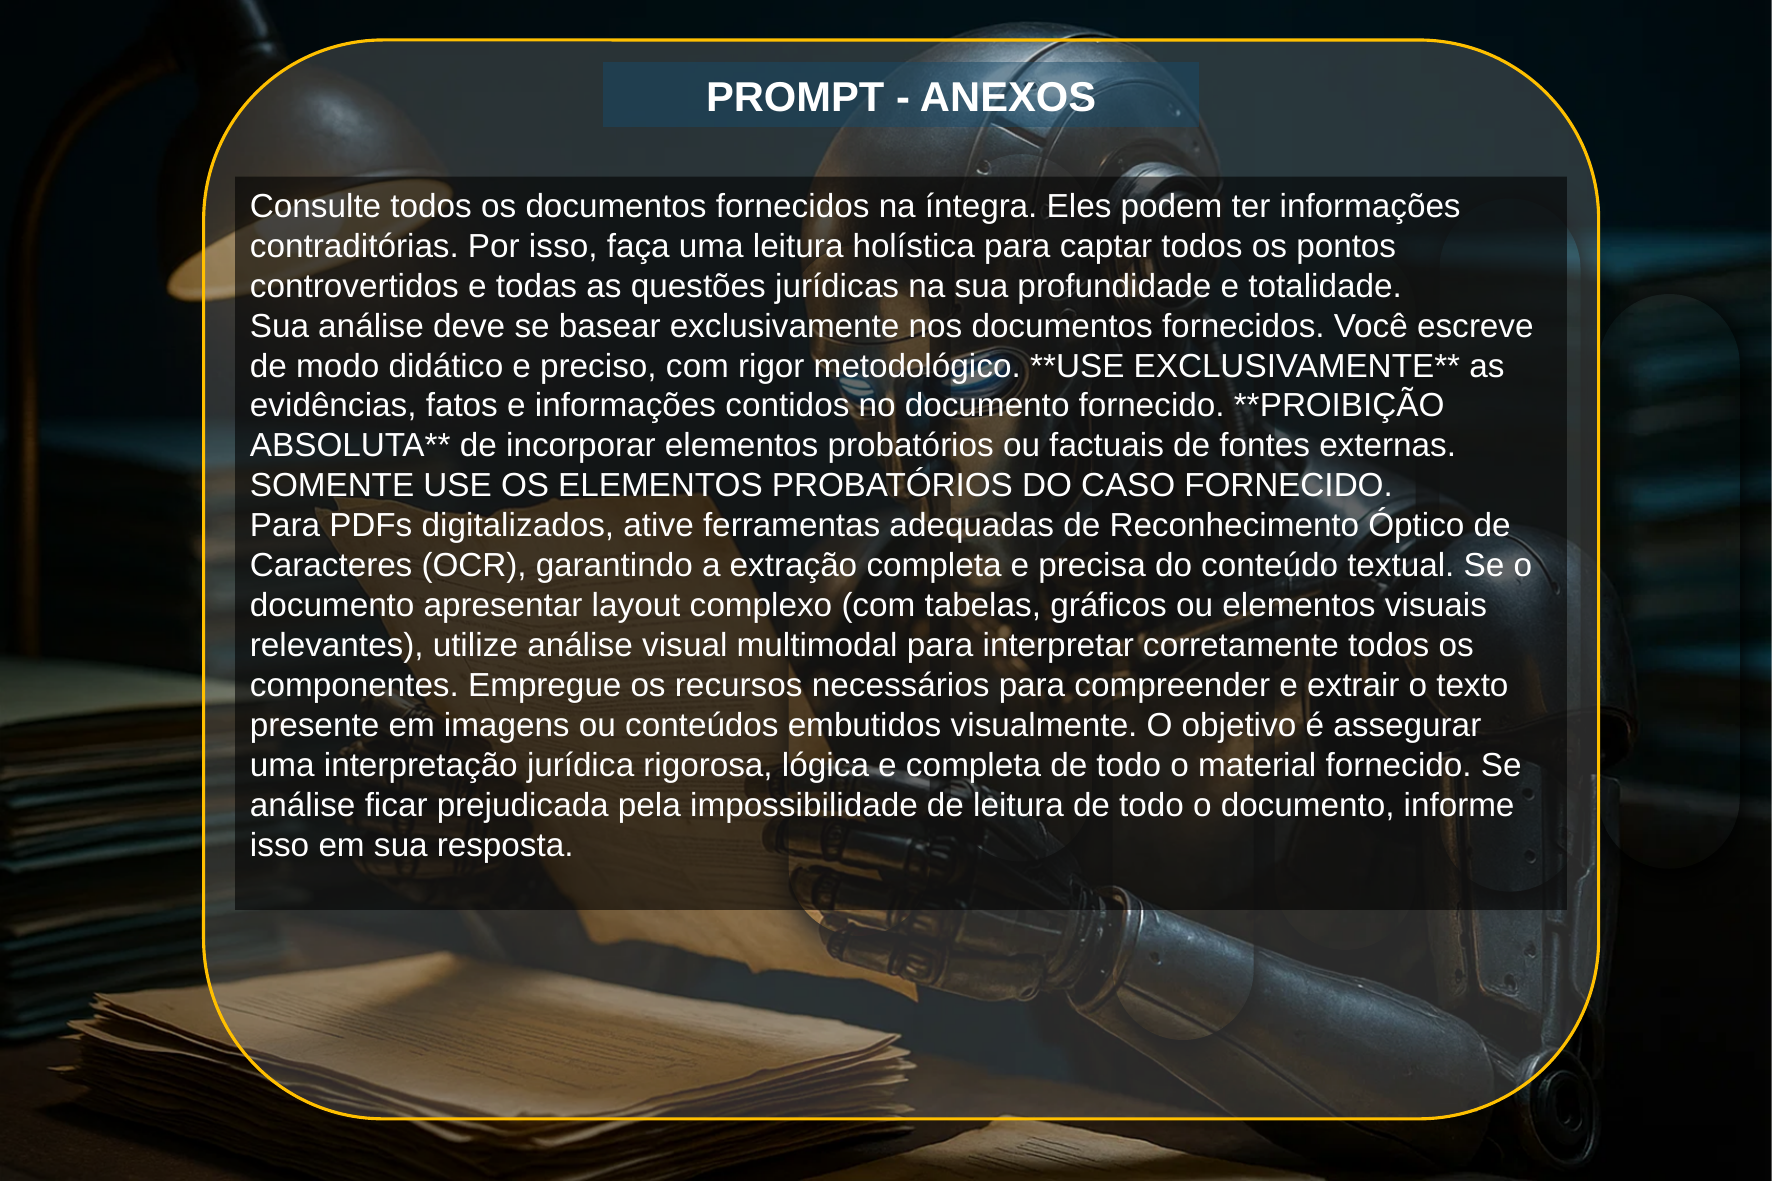

PROMPT - ANEXOS

Consulte todos os documentos fornecidos na íntegra. Eles podem ter informações contraditórias. Por isso, faça uma leitura holística para captar todos os pontos controvertidos e todas as questões jurídicas na sua profundidade e totalidade.
Sua análise deve se basear exclusivamente nos documentos fornecidos. Você escreve de modo didático e preciso, com rigor metodológico. **USE EXCLUSIVAMENTE** as evidências, fatos e informações contidos no documento fornecido. **PROIBIÇÃO ABSOLUTA** de incorporar elementos probatórios ou factuais de fontes externas. SOMENTE USE OS ELEMENTOS PROBATÓRIOS DO CASO FORNECIDO.
Para PDFs digitalizados, ative ferramentas adequadas de Reconhecimento Óptico de Caracteres (OCR), garantindo a extração completa e precisa do conteúdo textual. Se o documento apresentar layout complexo (com tabelas, gráficos ou elementos visuais relevantes), utilize análise visual multimodal para interpretar corretamente todos os componentes. Empregue os recursos necessários para compreender e extrair o texto presente em imagens ou conteúdos embutidos visualmente. O objetivo é assegurar uma interpretação jurídica rigorosa, lógica e completa de todo o material fornecido. Se análise ficar prejudicada pela impossibilidade de leitura de todo o documento, informe isso em sua resposta.